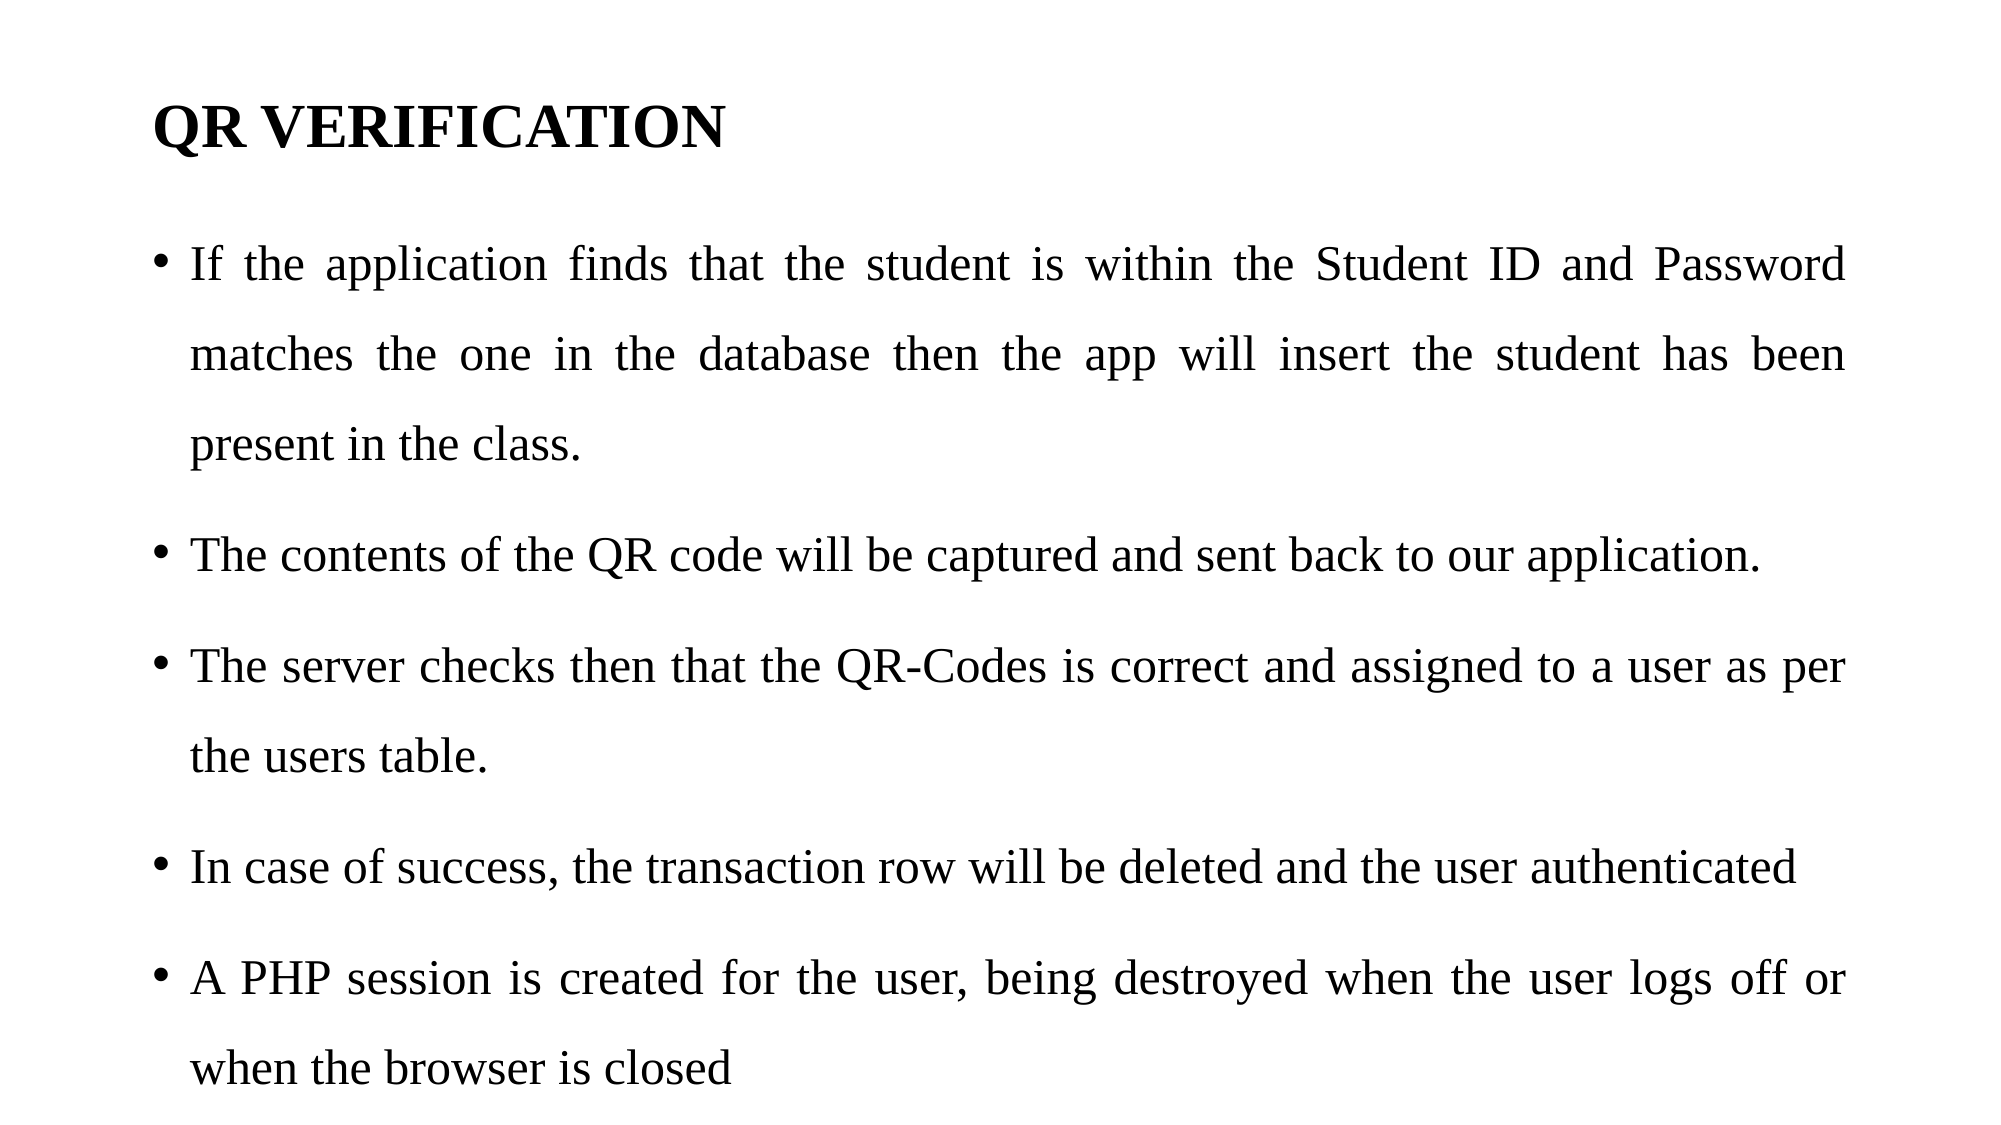

# QR VERIFICATION
If the application finds that the student is within the Student ID and Password matches the one in the database then the app will insert the student has been present in the class.
The contents of the QR code will be captured and sent back to our application.
The server checks then that the QR-Codes is correct and assigned to a user as per the users table.
In case of success, the transaction row will be deleted and the user authenticated
A PHP session is created for the user, being destroyed when the user logs off or when the browser is closed